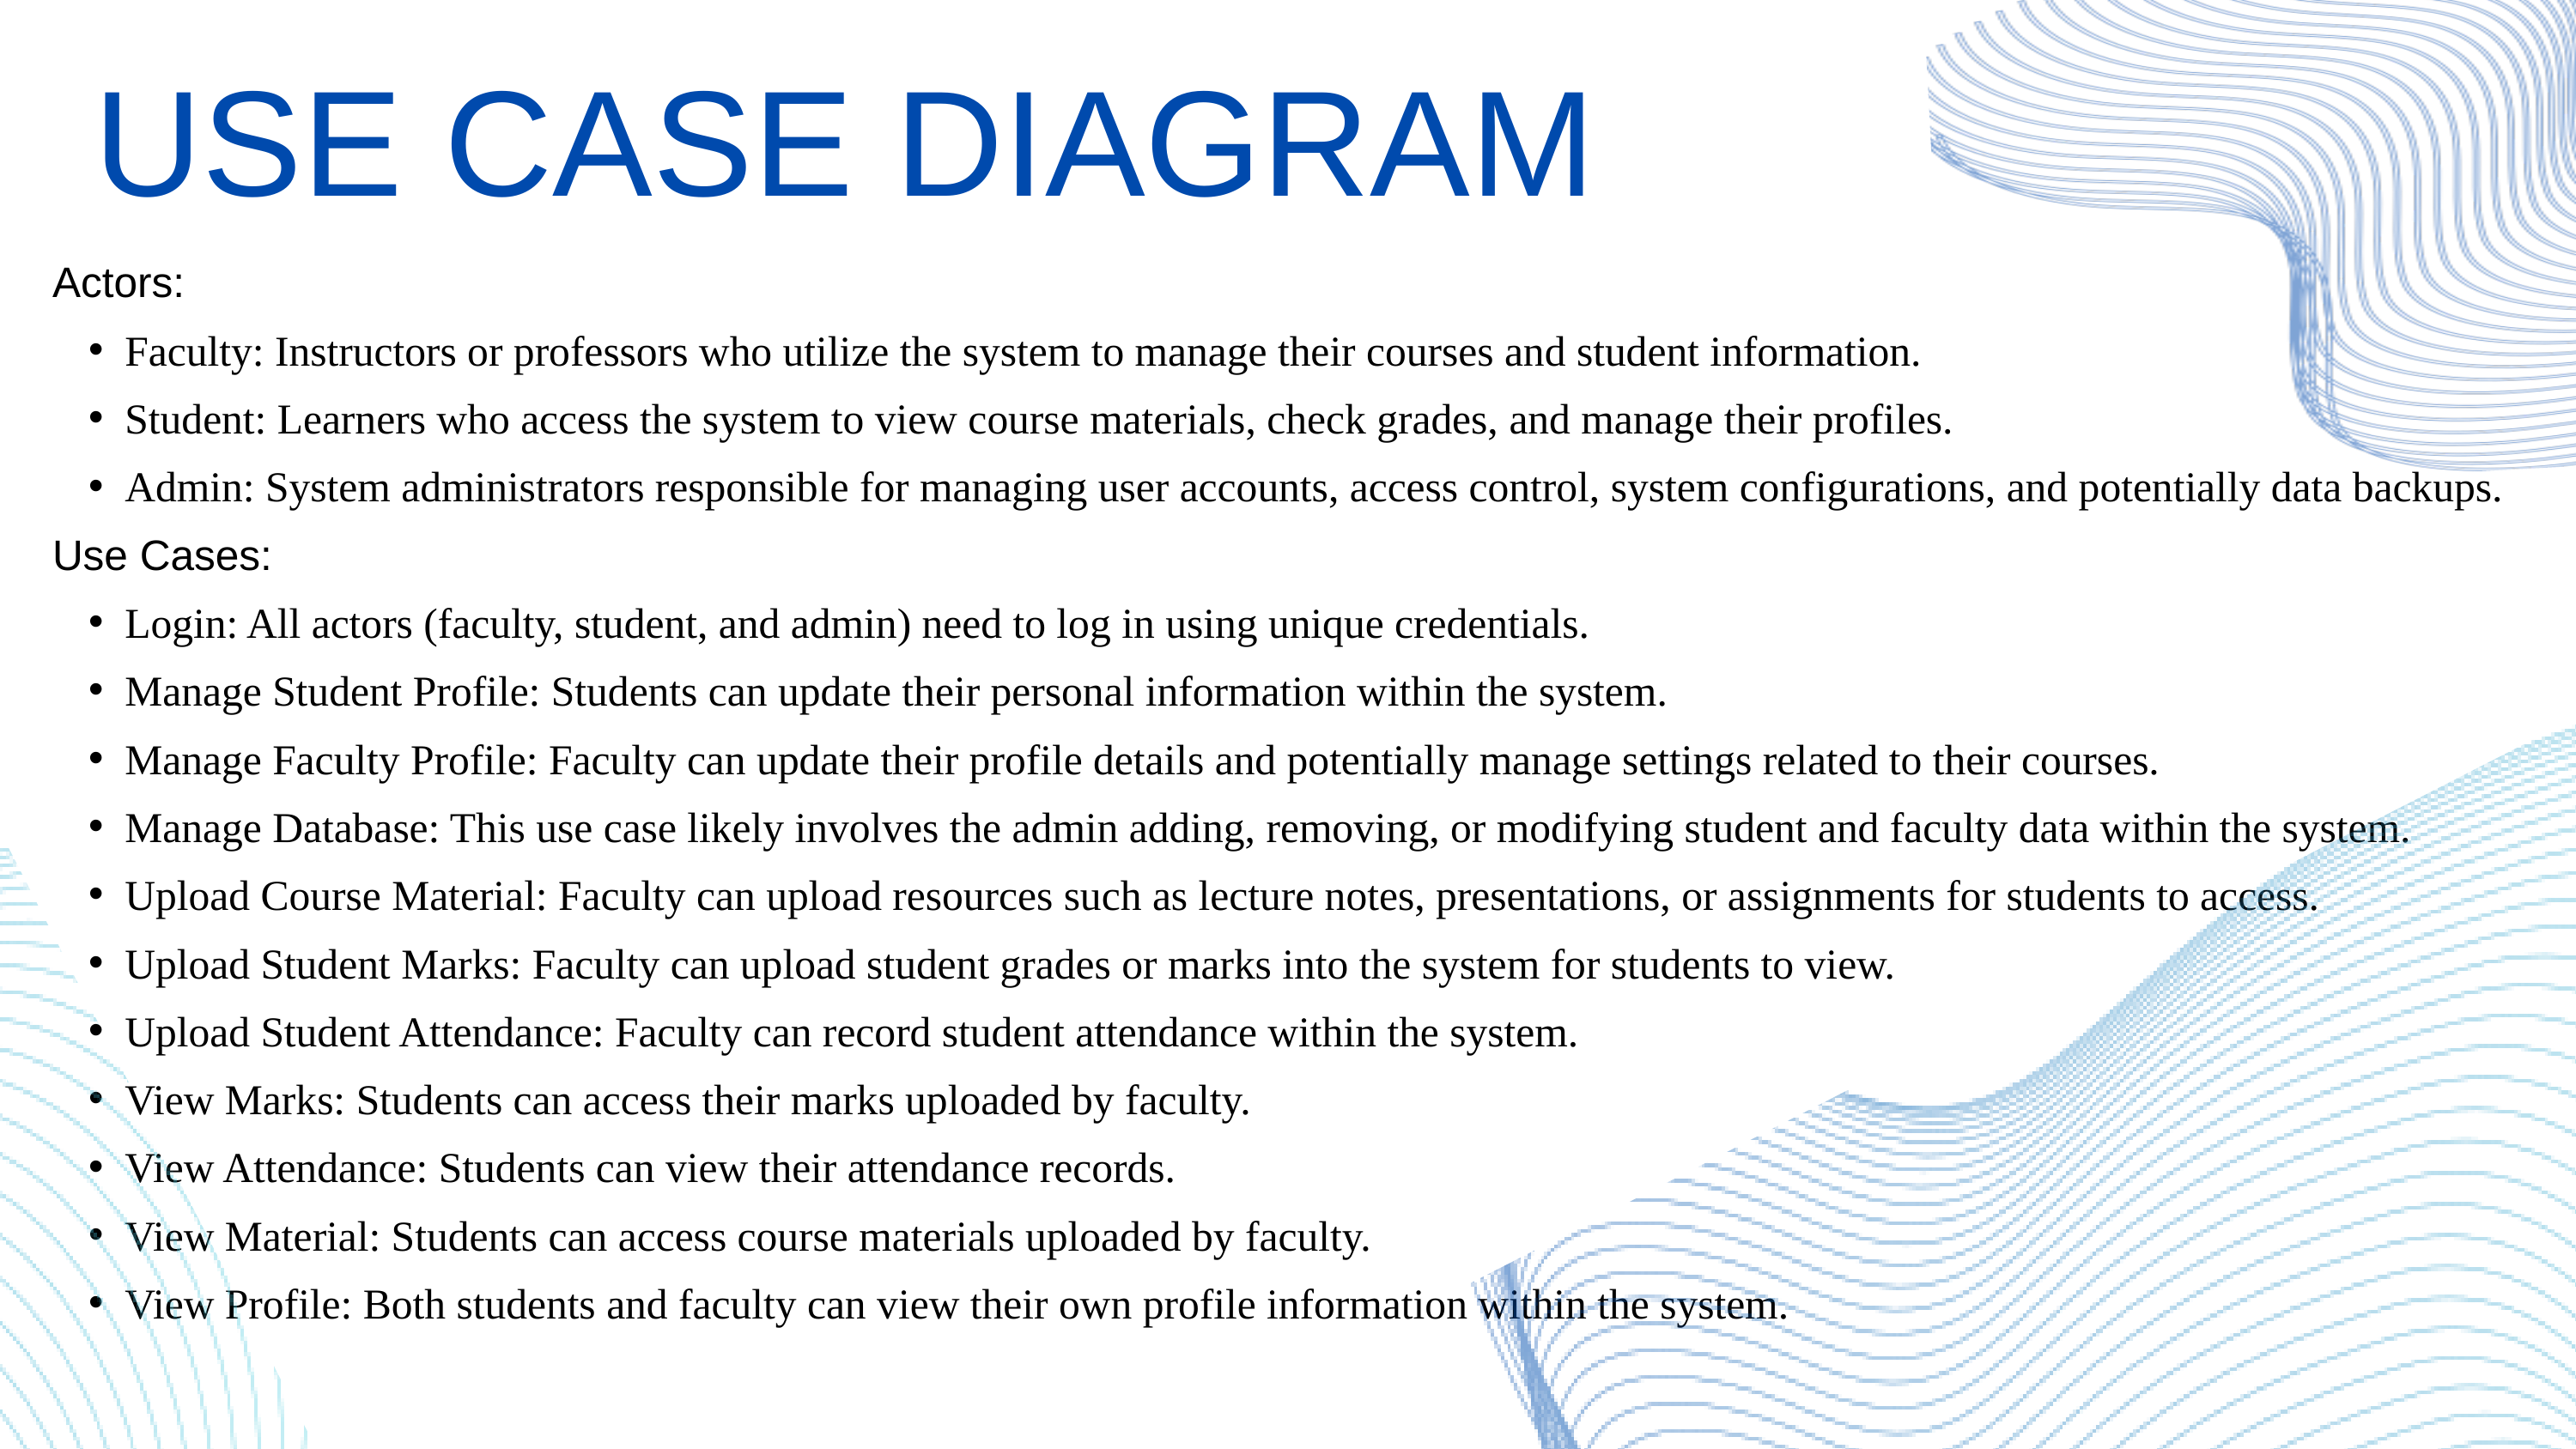

USE CASE DIAGRAM
Actors:
Faculty: Instructors or professors who utilize the system to manage their courses and student information.
Student: Learners who access the system to view course materials, check grades, and manage their profiles.
Admin: System administrators responsible for managing user accounts, access control, system configurations, and potentially data backups.
Use Cases:
Login: All actors (faculty, student, and admin) need to log in using unique credentials.
Manage Student Profile: Students can update their personal information within the system.
Manage Faculty Profile: Faculty can update their profile details and potentially manage settings related to their courses.
Manage Database: This use case likely involves the admin adding, removing, or modifying student and faculty data within the system.
Upload Course Material: Faculty can upload resources such as lecture notes, presentations, or assignments for students to access.
Upload Student Marks: Faculty can upload student grades or marks into the system for students to view.
Upload Student Attendance: Faculty can record student attendance within the system.
View Marks: Students can access their marks uploaded by faculty.
View Attendance: Students can view their attendance records.
View Material: Students can access course materials uploaded by faculty.
View Profile: Both students and faculty can view their own profile information within the system.